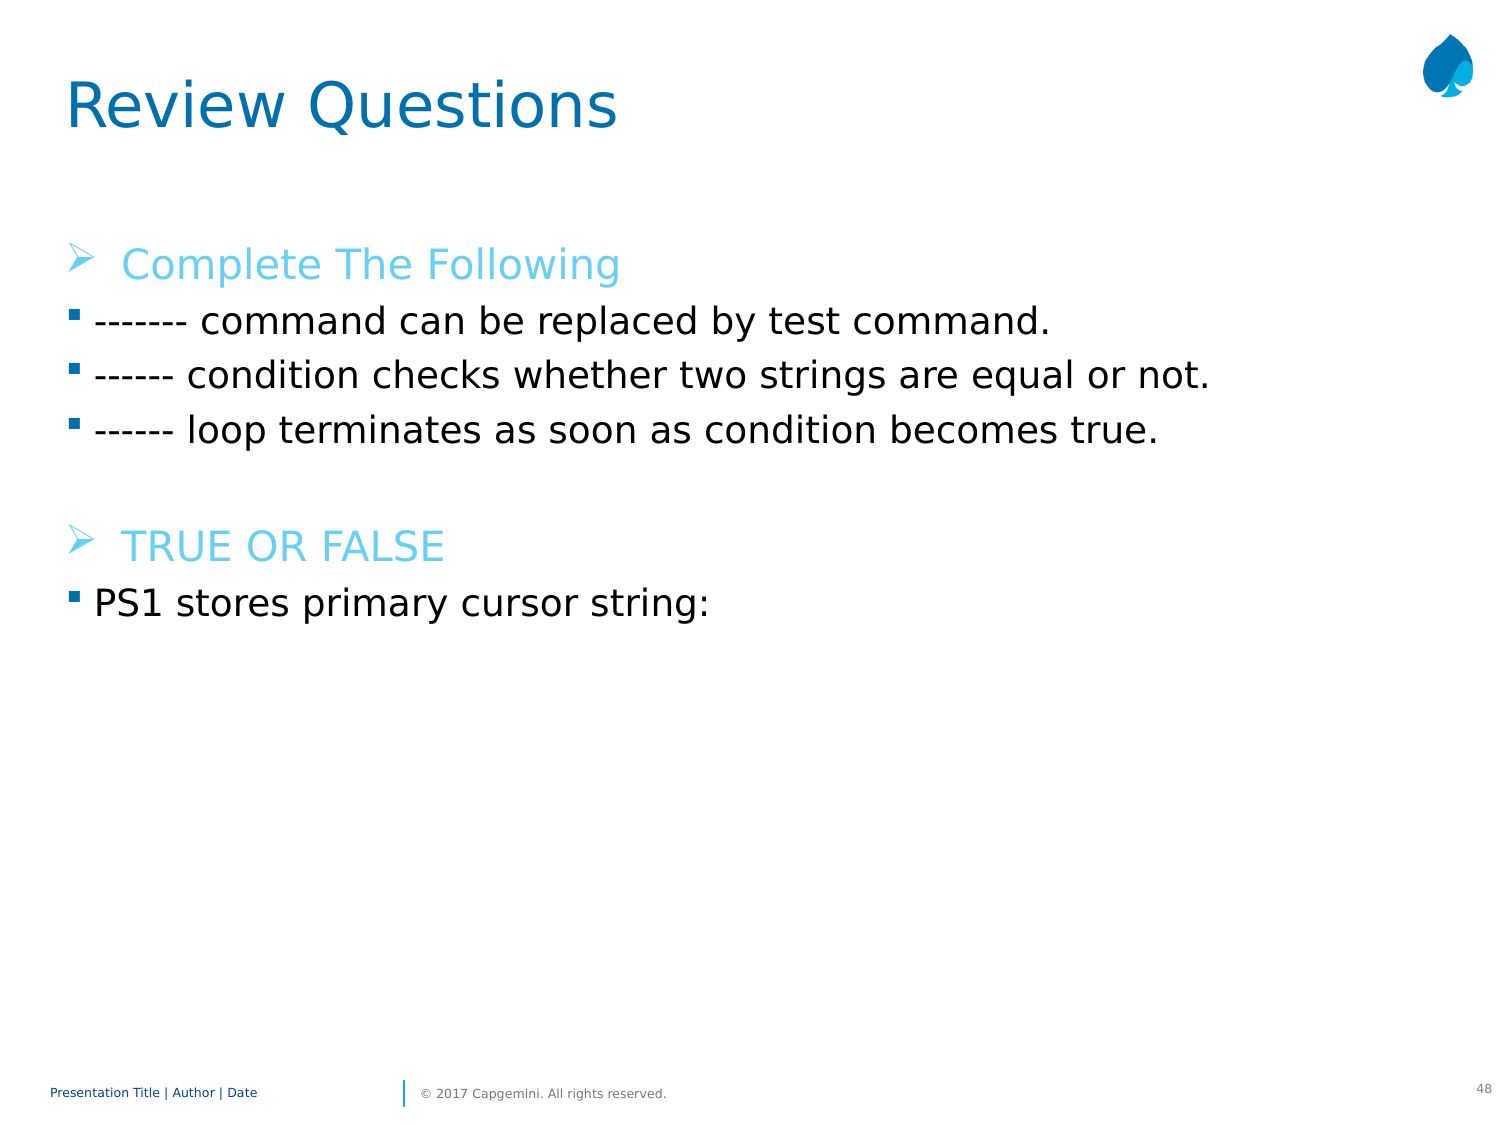

# Review Questions
Complete The Following
------- command can be replaced by test command.
------ condition checks whether two strings are equal or not.
------ loop terminates as soon as condition becomes true.

TRUE OR FALSE
PS1 stores primary cursor string: